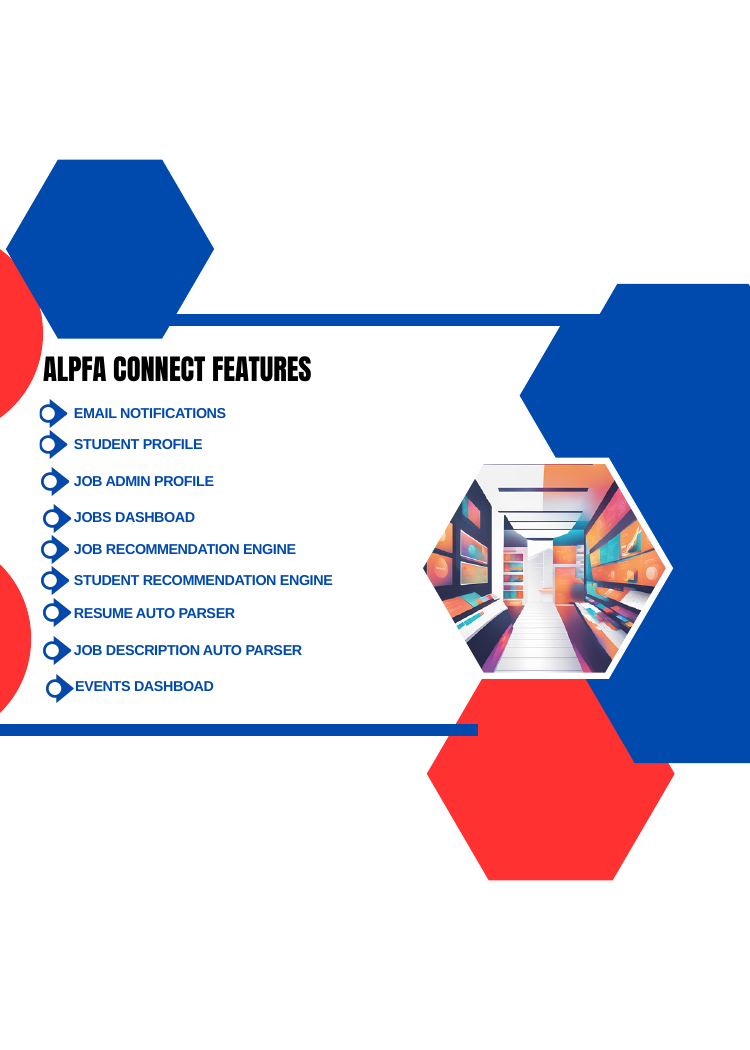

ALPFA CONNECT FEATURES

EMAIL NOTIFICATIONS

STUDENT PROFILE

JOB ADMIN PROFILE

JOBS DASHBOAD

JOB RECOMMENDATION ENGINE

STUDENT RECOMMENDATION ENGINE

RESUME AUTO PARSER

JOB DESCRIPTION AUTO PARSER

EVENTS DASHBOAD